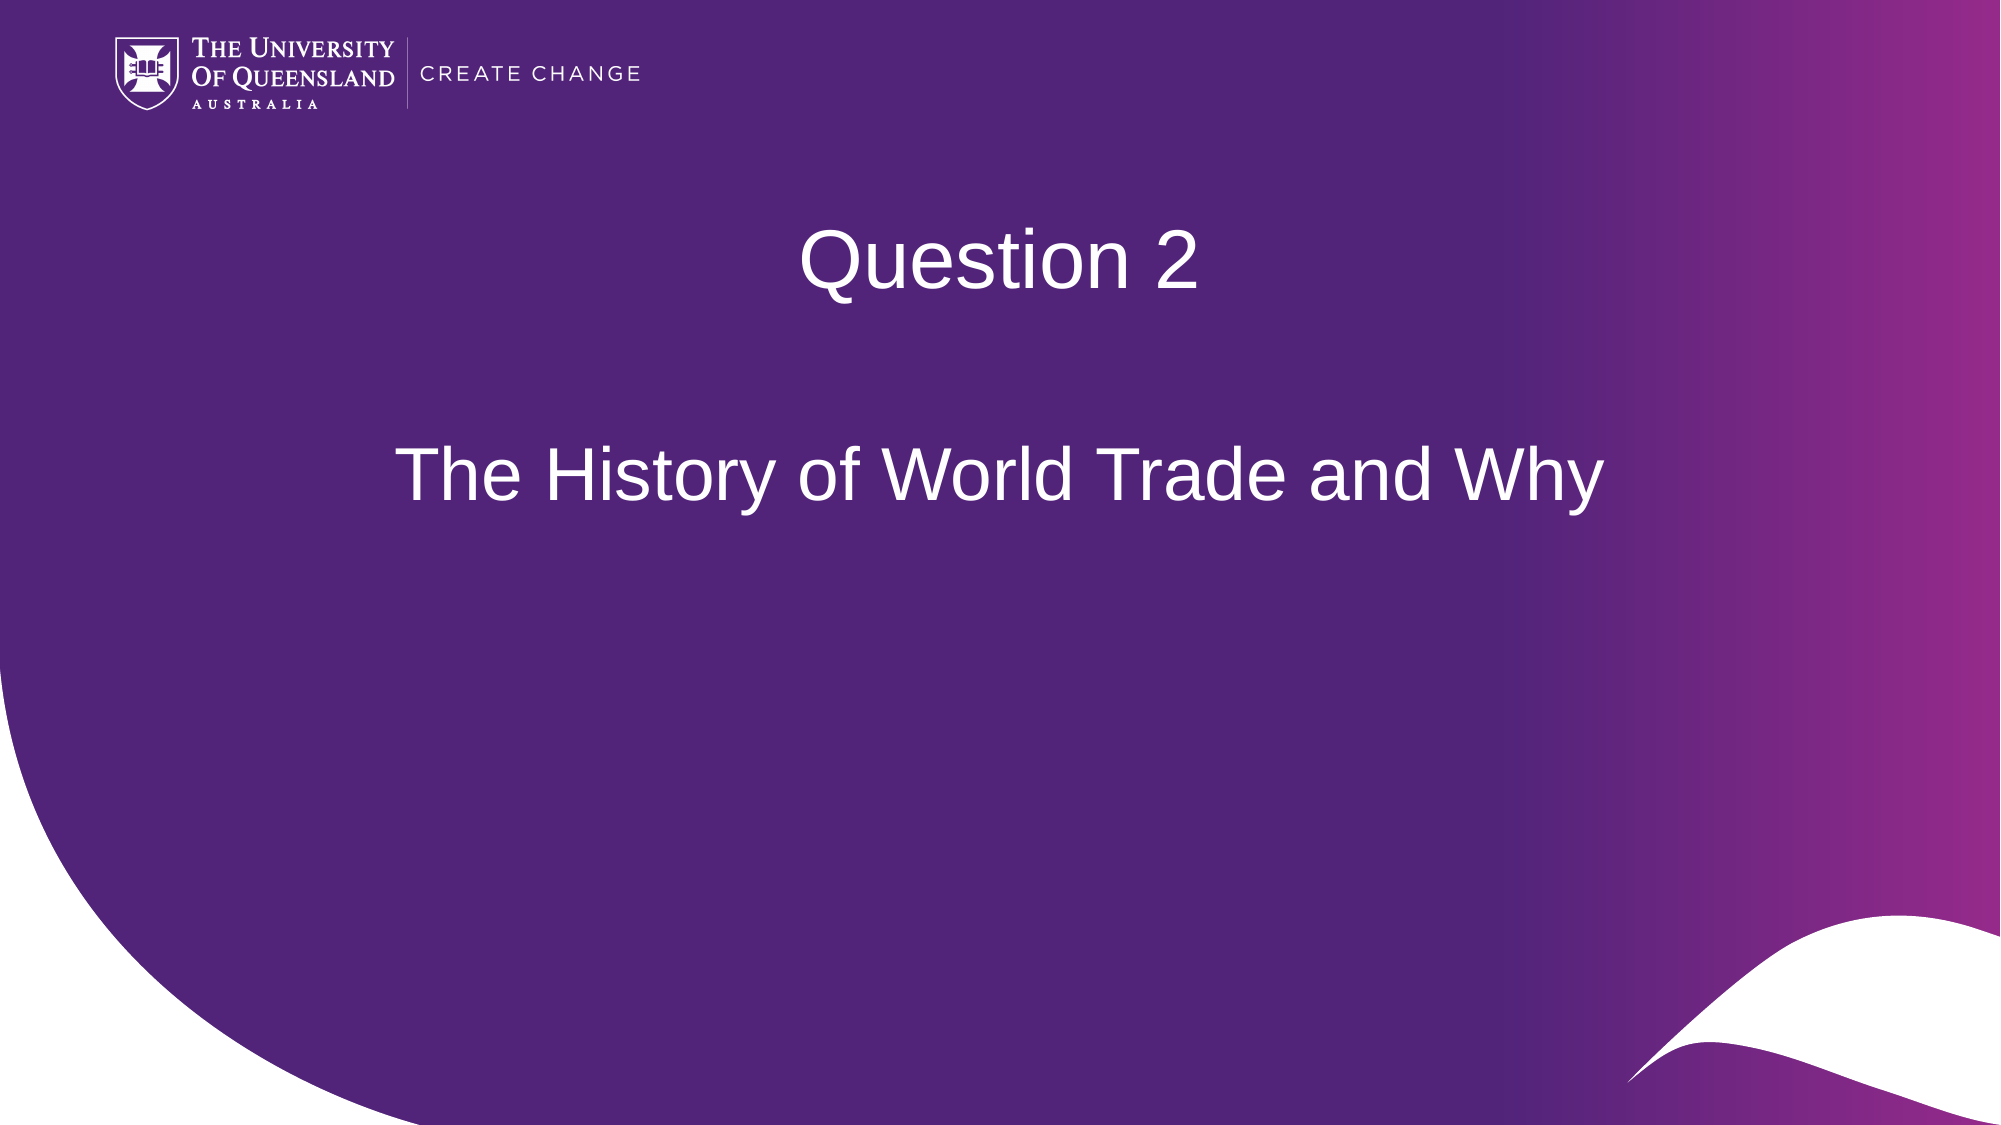

# Question 2 The History of World Trade and Why